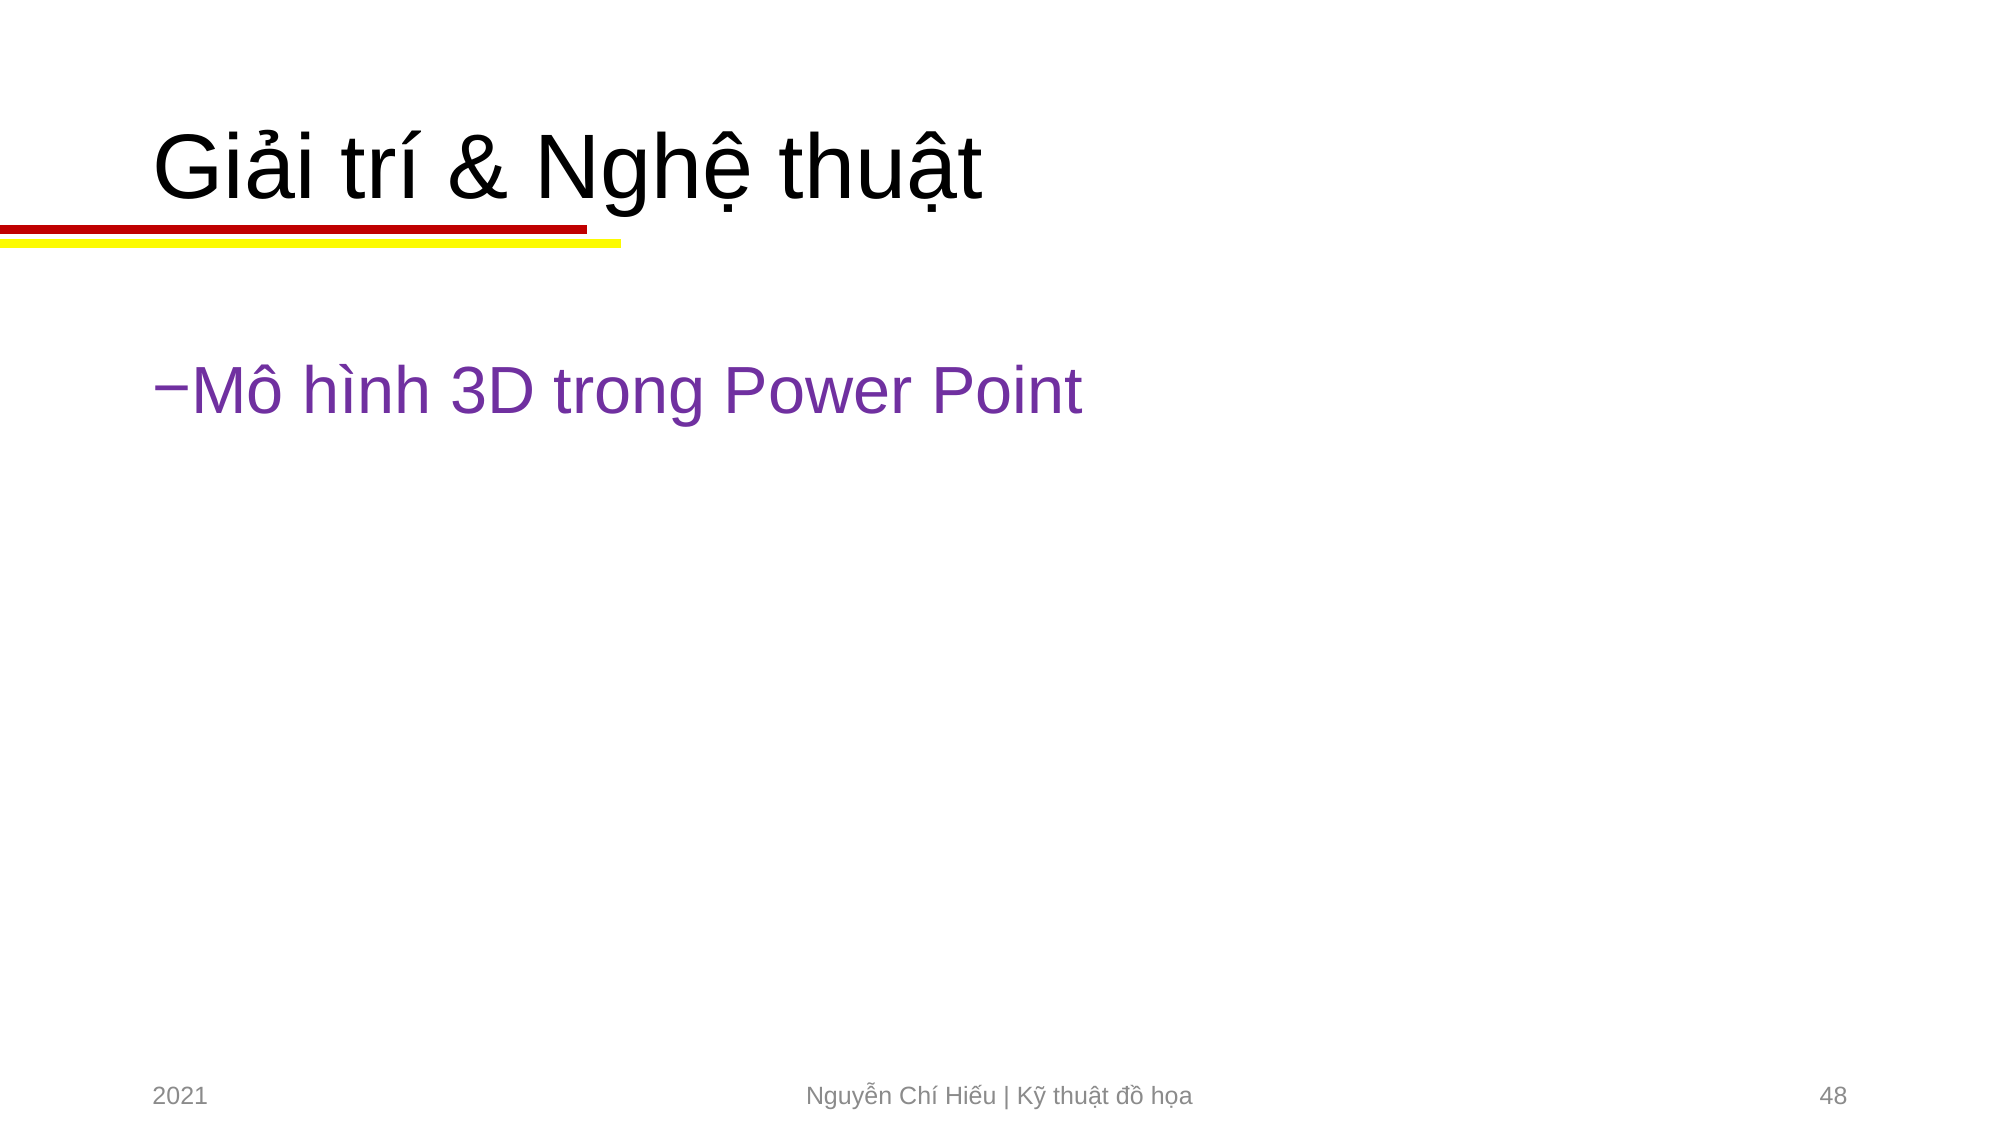

# Giải trí & Nghệ thuật
Mô hình 3D trong Power Point
2021
Nguyễn Chí Hiếu | Kỹ thuật đồ họa
48